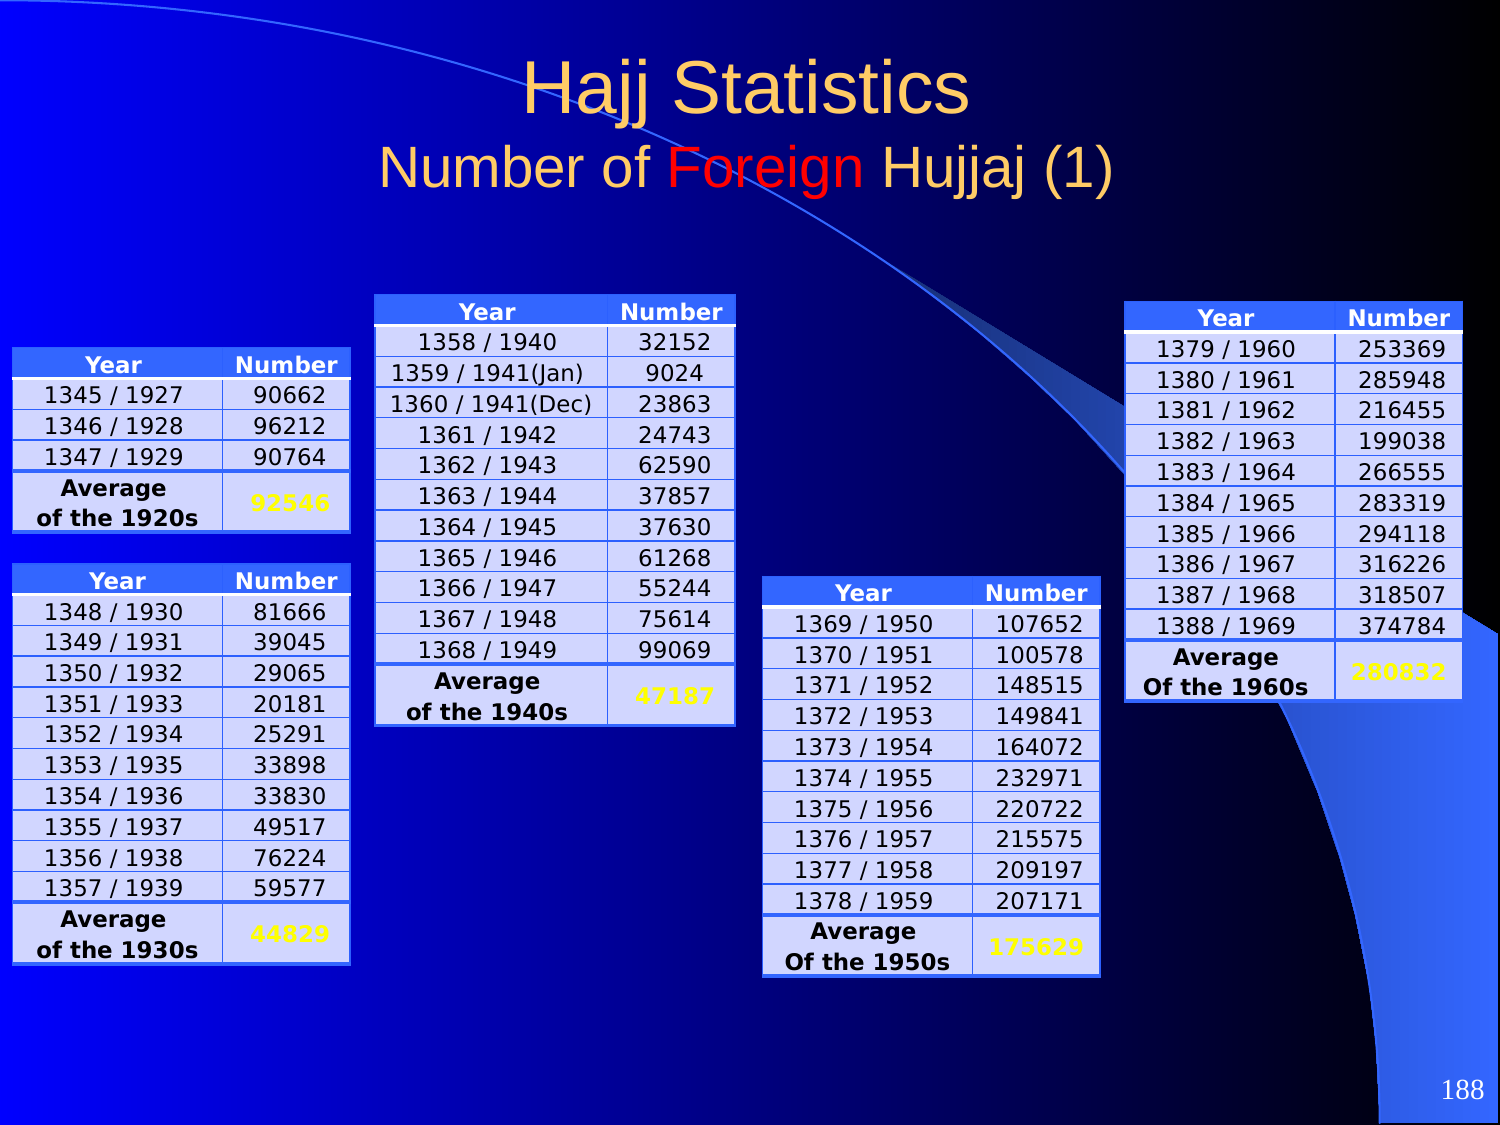

# Hajj Statistics Number of Foreign Hujjaj (1)
| Year | Number |
| --- | --- |
| 1358 / 1940 | 32152 |
| 1359 / 1941(Jan) | 9024 |
| 1360 / 1941(Dec) | 23863 |
| 1361 / 1942 | 24743 |
| 1362 / 1943 | 62590 |
| 1363 / 1944 | 37857 |
| 1364 / 1945 | 37630 |
| 1365 / 1946 | 61268 |
| 1366 / 1947 | 55244 |
| 1367 / 1948 | 75614 |
| 1368 / 1949 | 99069 |
| Average of the 1940s | 47187 |
| Year | Number |
| --- | --- |
| 1379 / 1960 | 253369 |
| 1380 / 1961 | 285948 |
| 1381 / 1962 | 216455 |
| 1382 / 1963 | 199038 |
| 1383 / 1964 | 266555 |
| 1384 / 1965 | 283319 |
| 1385 / 1966 | 294118 |
| 1386 / 1967 | 316226 |
| 1387 / 1968 | 318507 |
| 1388 / 1969 | 374784 |
| Average Of the 1960s | 280832 |
| Year | Number |
| --- | --- |
| 1345 / 1927 | 90662 |
| 1346 / 1928 | 96212 |
| 1347 / 1929 | 90764 |
| Average of the 1920s | 92546 |
| Year | Number |
| --- | --- |
| 1348 / 1930 | 81666 |
| 1349 / 1931 | 39045 |
| 1350 / 1932 | 29065 |
| 1351 / 1933 | 20181 |
| 1352 / 1934 | 25291 |
| 1353 / 1935 | 33898 |
| 1354 / 1936 | 33830 |
| 1355 / 1937 | 49517 |
| 1356 / 1938 | 76224 |
| 1357 / 1939 | 59577 |
| Average of the 1930s | 44829 |
| Year | Number |
| --- | --- |
| 1369 / 1950 | 107652 |
| 1370 / 1951 | 100578 |
| 1371 / 1952 | 148515 |
| 1372 / 1953 | 149841 |
| 1373 / 1954 | 164072 |
| 1374 / 1955 | 232971 |
| 1375 / 1956 | 220722 |
| 1376 / 1957 | 215575 |
| 1377 / 1958 | 209197 |
| 1378 / 1959 | 207171 |
| Average Of the 1950s | 175629 |
188